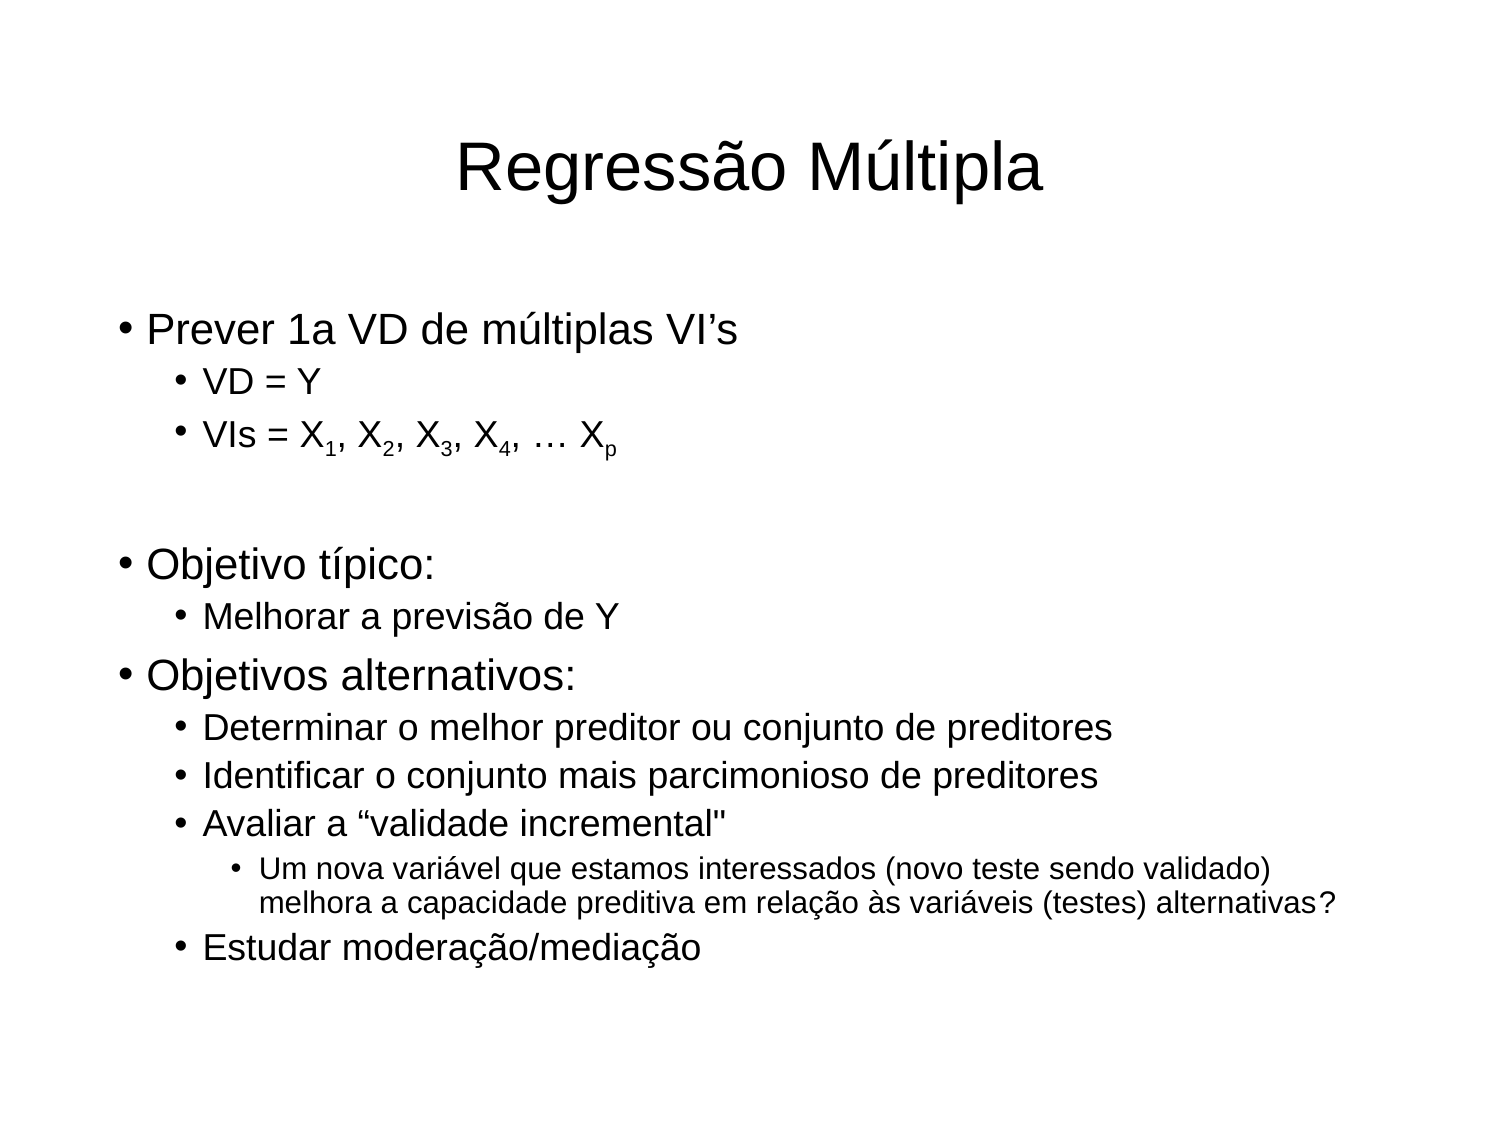

# Regressão Múltipla
Prever 1a VD de múltiplas VI’s
VD = Y
VIs = X1, X2, X3, X4, … Xp

Objetivo típico:
Melhorar a previsão de Y
Objetivos alternativos:
Determinar o melhor preditor ou conjunto de preditores
Identificar o conjunto mais parcimonioso de preditores
Avaliar a “validade incremental"
Um nova variável que estamos interessados (novo teste sendo validado) melhora a capacidade preditiva em relação às variáveis (testes) alternativas?
Estudar moderação/mediação